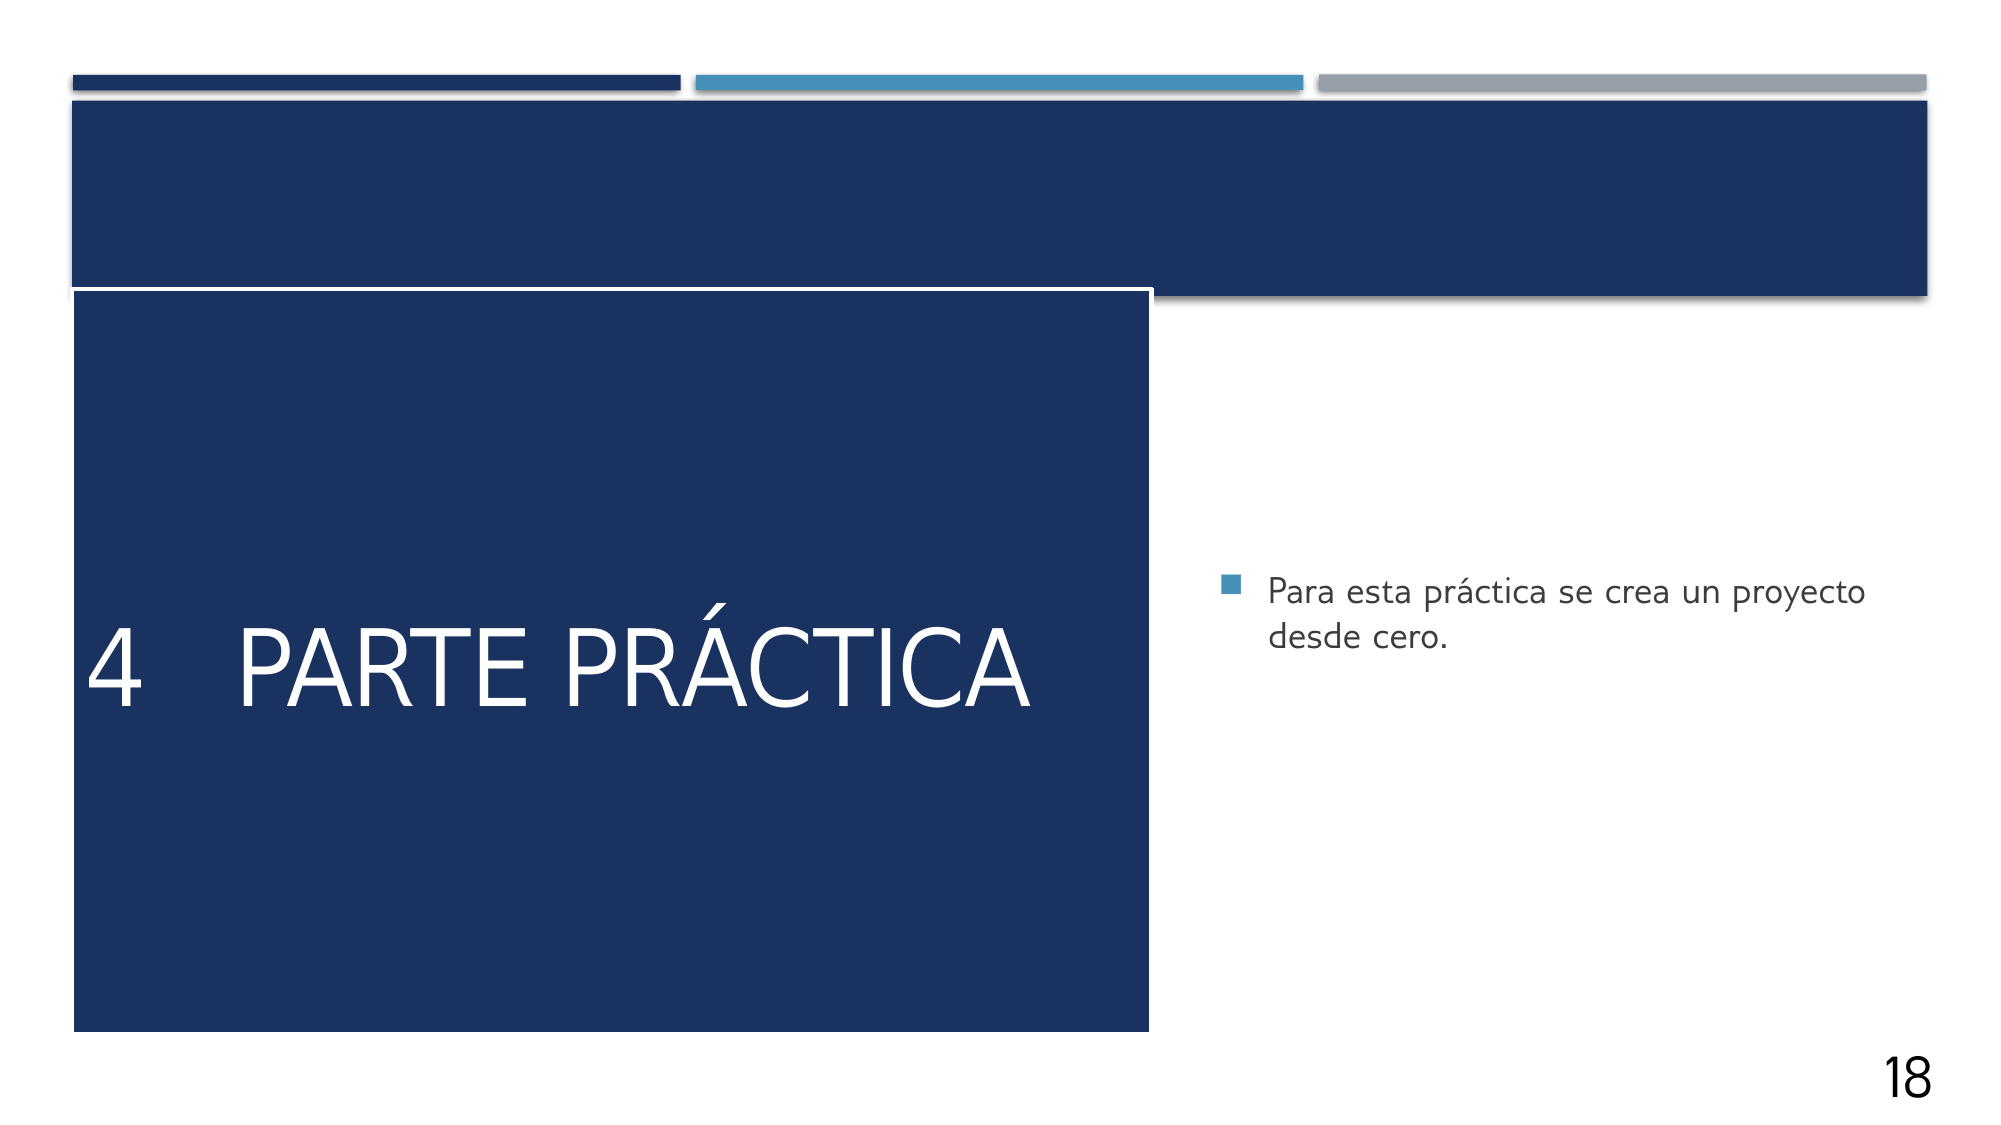

# 4	Parte práctica
Para esta práctica se crea un proyecto desde cero.
18